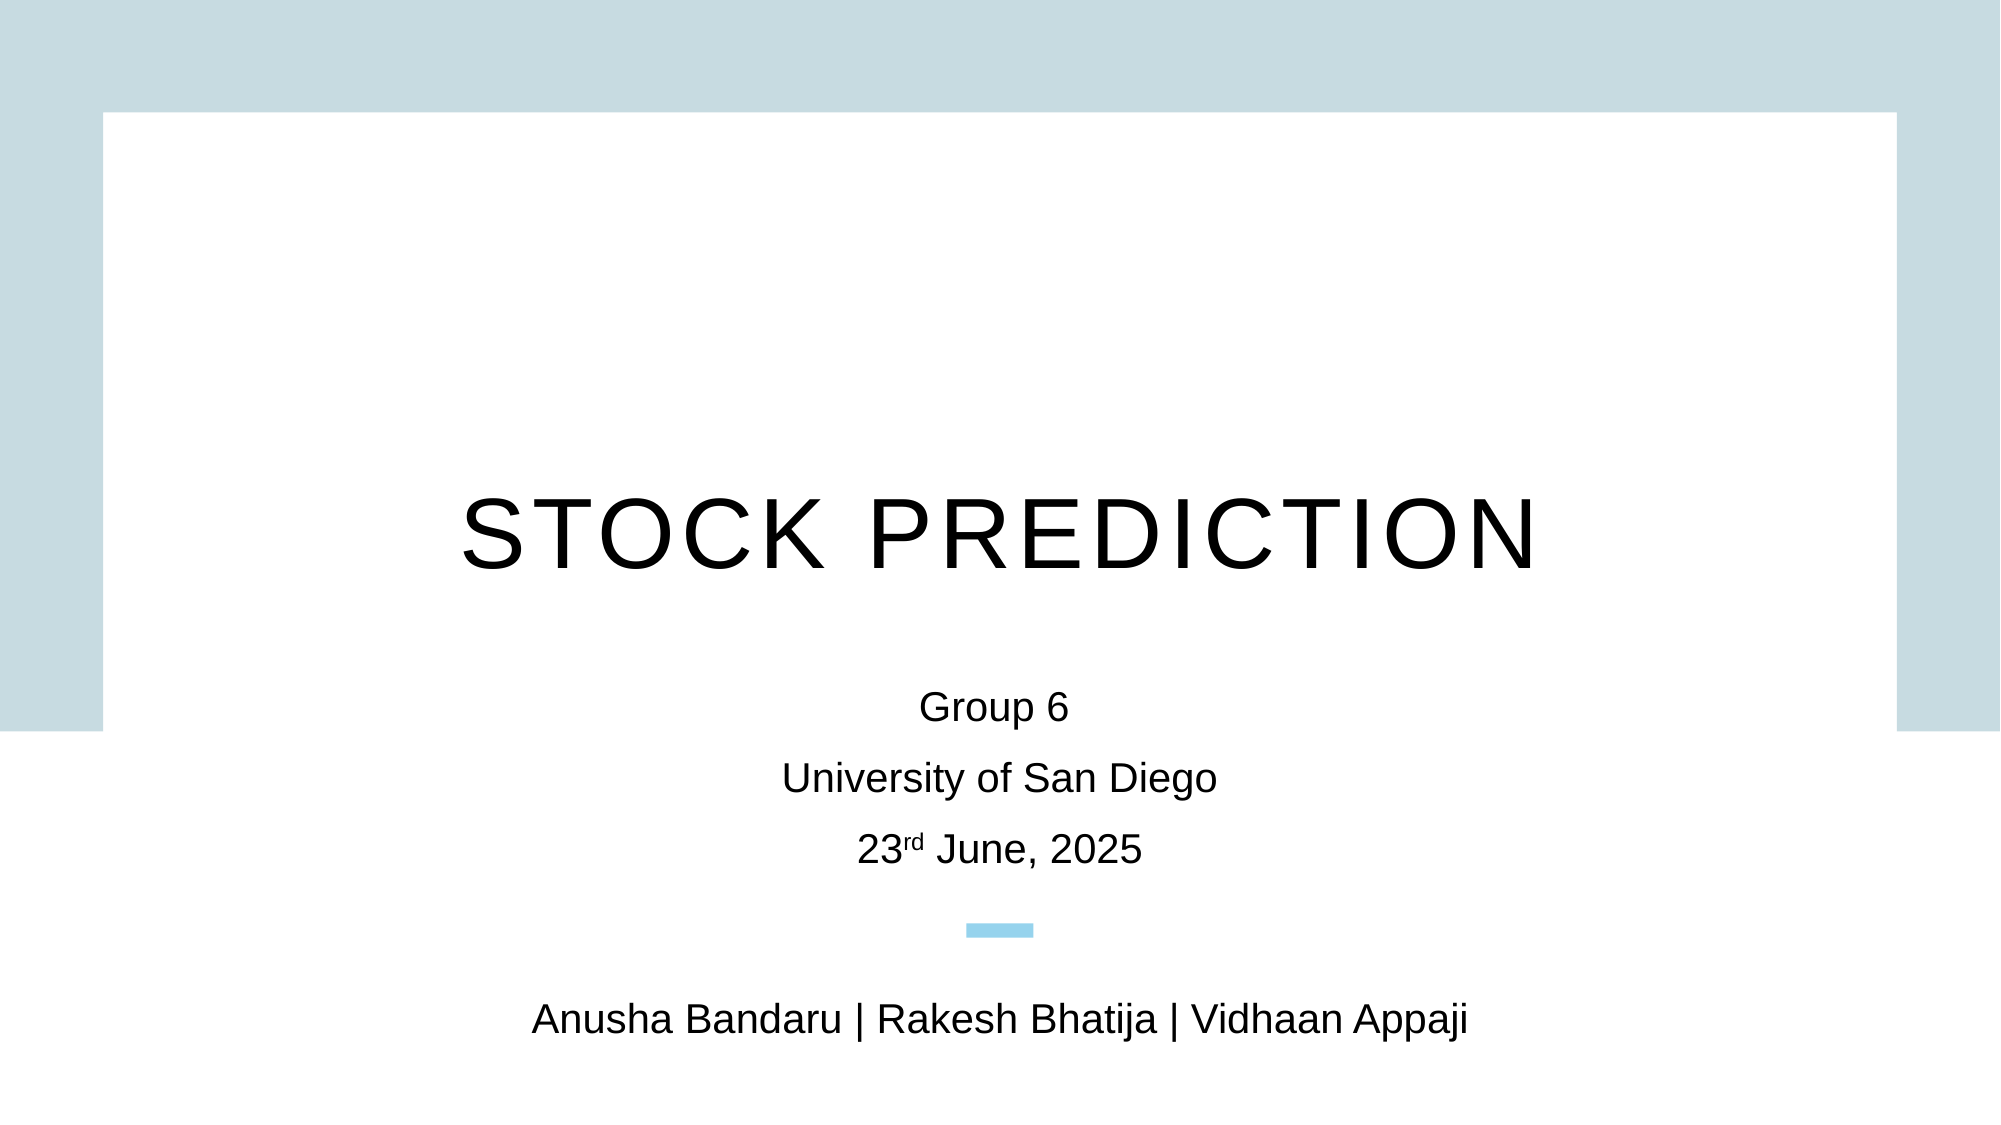

# Stock prediction
Group 6
University of San Diego
23rd June, 2025
Anusha Bandaru | Rakesh Bhatija | Vidhaan Appaji